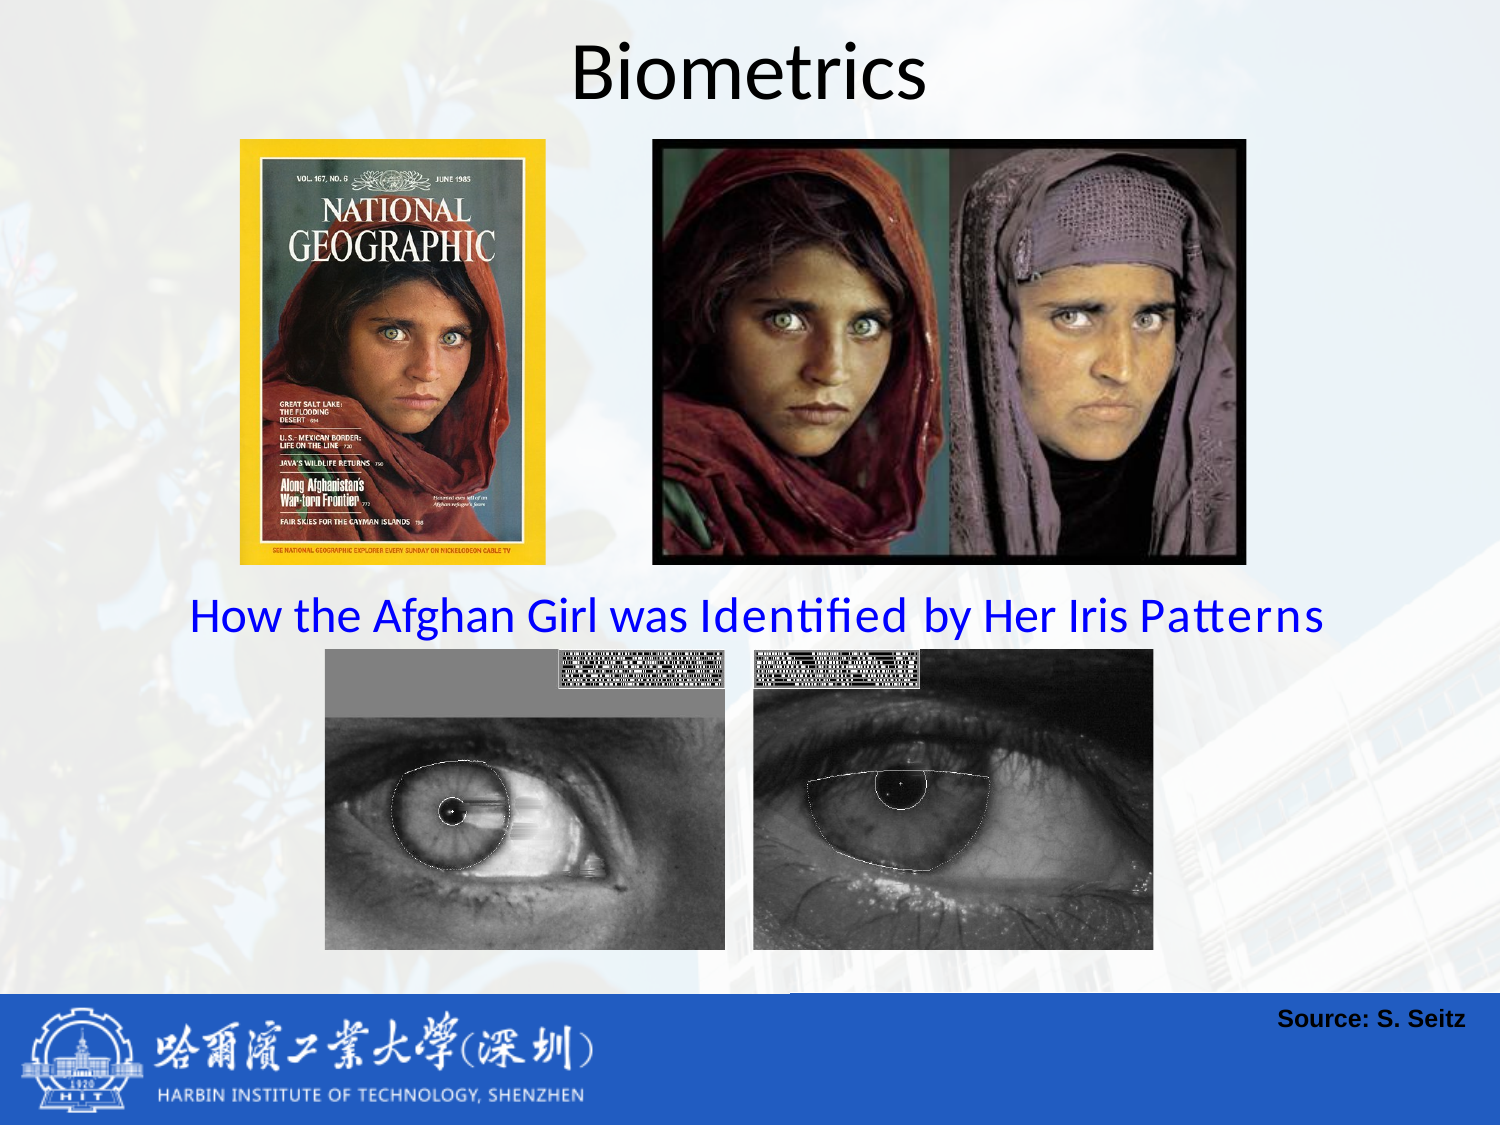

# Biometrics

How the Afghan Girl was Identiﬁed by Her Iris Patterns

Source: S. Seitz